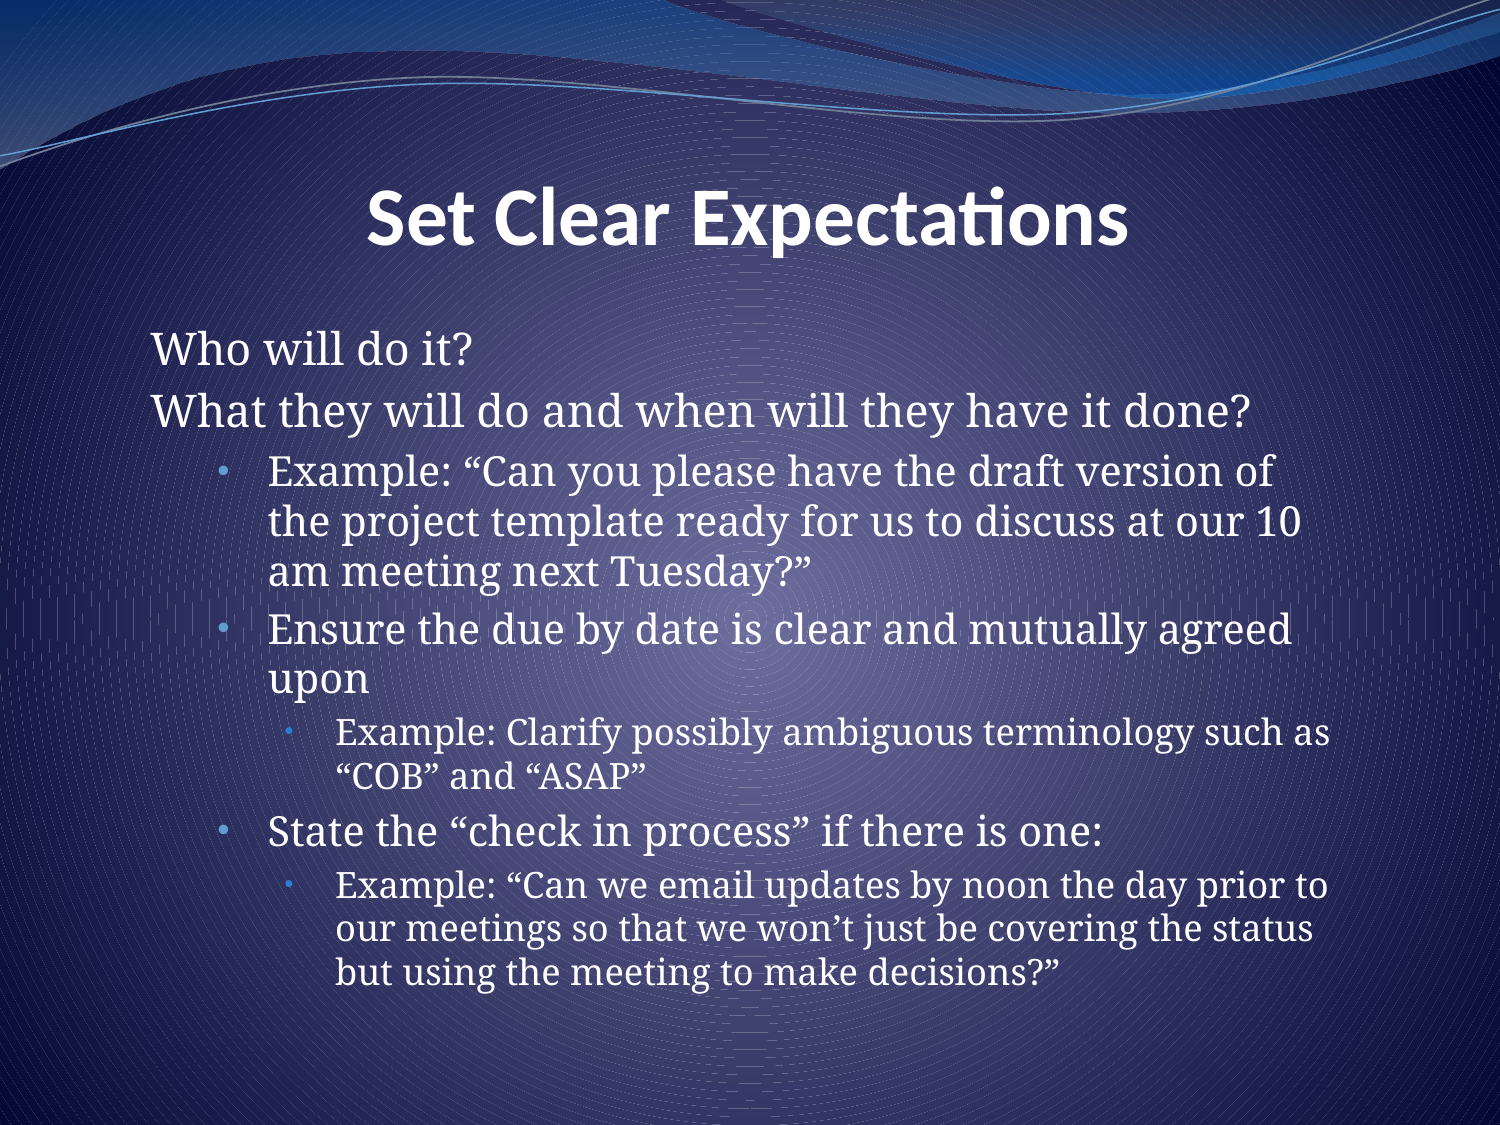

# Set Clear Expectations
Who will do it?
What they will do and when will they have it done?
Example: “Can you please have the draft version of the project template ready for us to discuss at our 10 am meeting next Tuesday?”
Ensure the due by date is clear and mutually agreed upon
Example: Clarify possibly ambiguous terminology such as “COB” and “ASAP”
State the “check in process” if there is one:
Example: “Can we email updates by noon the day prior to our meetings so that we won’t just be covering the status but using the meeting to make decisions?”